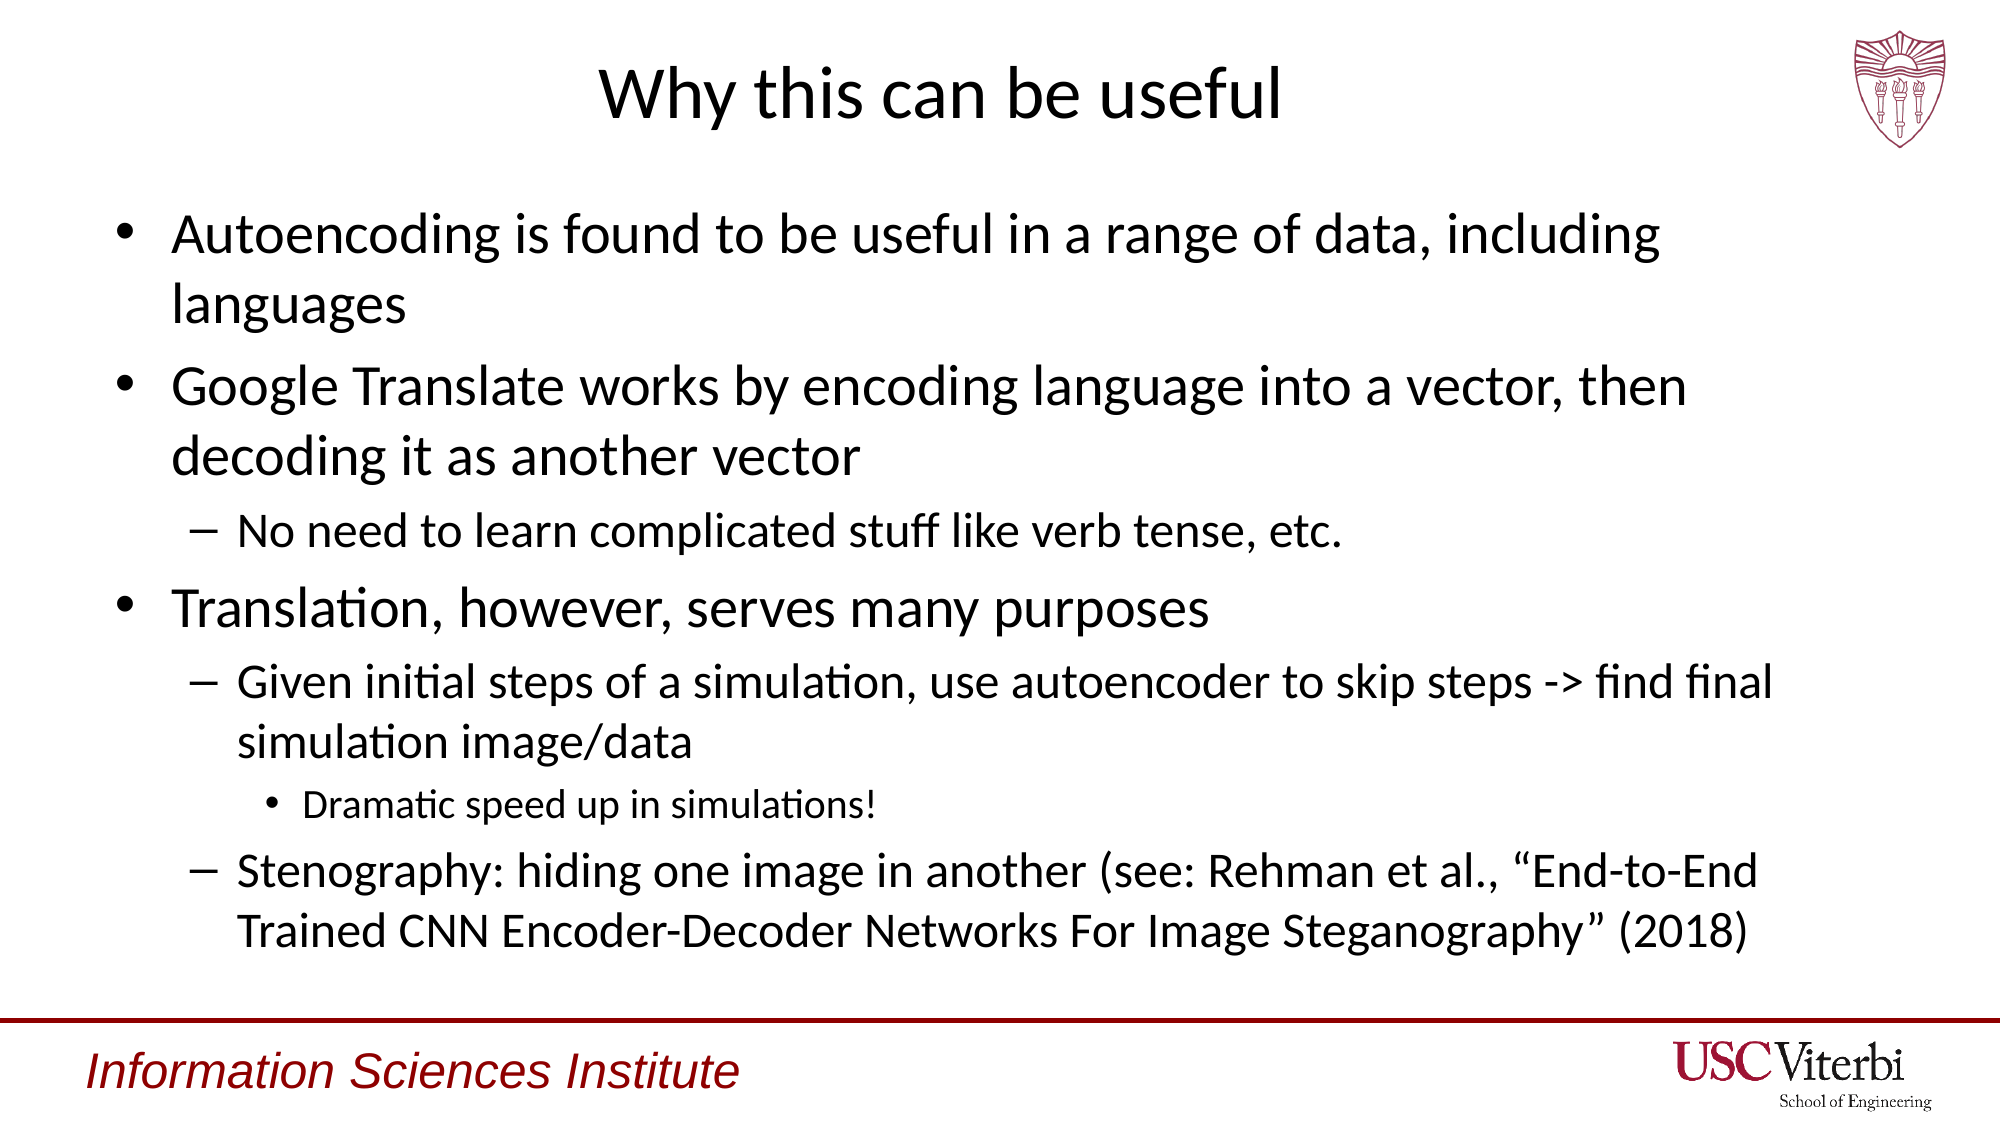

# Why this can be useful
Autoencoding is found to be useful in a range of data, including languages
Google Translate works by encoding language into a vector, then decoding it as another vector
No need to learn complicated stuff like verb tense, etc.
Translation, however, serves many purposes
Given initial steps of a simulation, use autoencoder to skip steps -> find final simulation image/data
Dramatic speed up in simulations!
Stenography: hiding one image in another (see: Rehman et al., “End-to-End Trained CNN Encoder-Decoder Networks For Image Steganography” (2018)